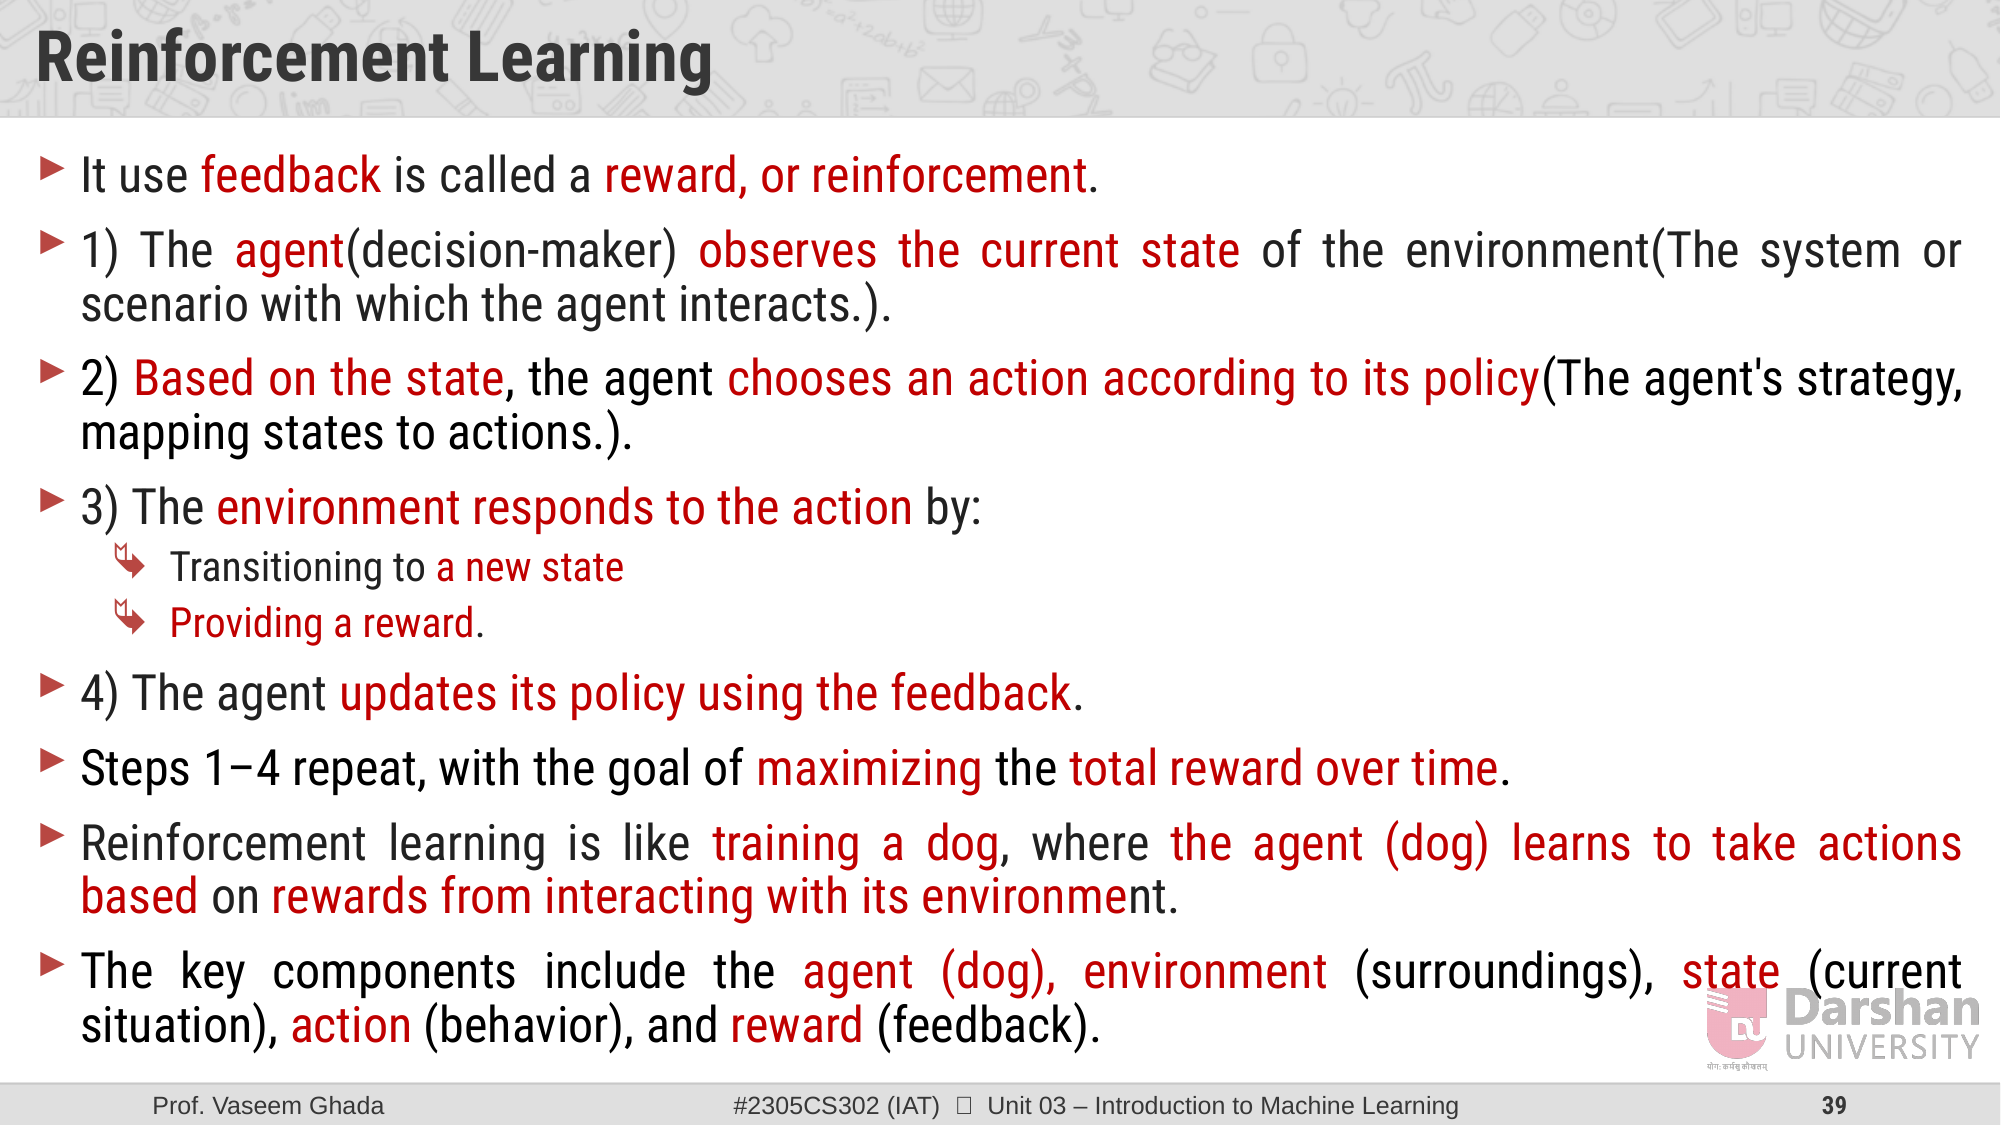

# Reinforcement Learning
It use feedback is called a reward, or reinforcement.
1) The agent(decision-maker) observes the current state of the environment(The system or scenario with which the agent interacts.).
2) Based on the state, the agent chooses an action according to its policy(The agent's strategy, mapping states to actions.).
3) The environment responds to the action by:
Transitioning to a new state
Providing a reward.
4) The agent updates its policy using the feedback.
Steps 1–4 repeat, with the goal of maximizing the total reward over time.
Reinforcement learning is like training a dog, where the agent (dog) learns to take actions based on rewards from interacting with its environment.
The key components include the agent (dog), environment (surroundings), state (current situation), action (behavior), and reward (feedback).